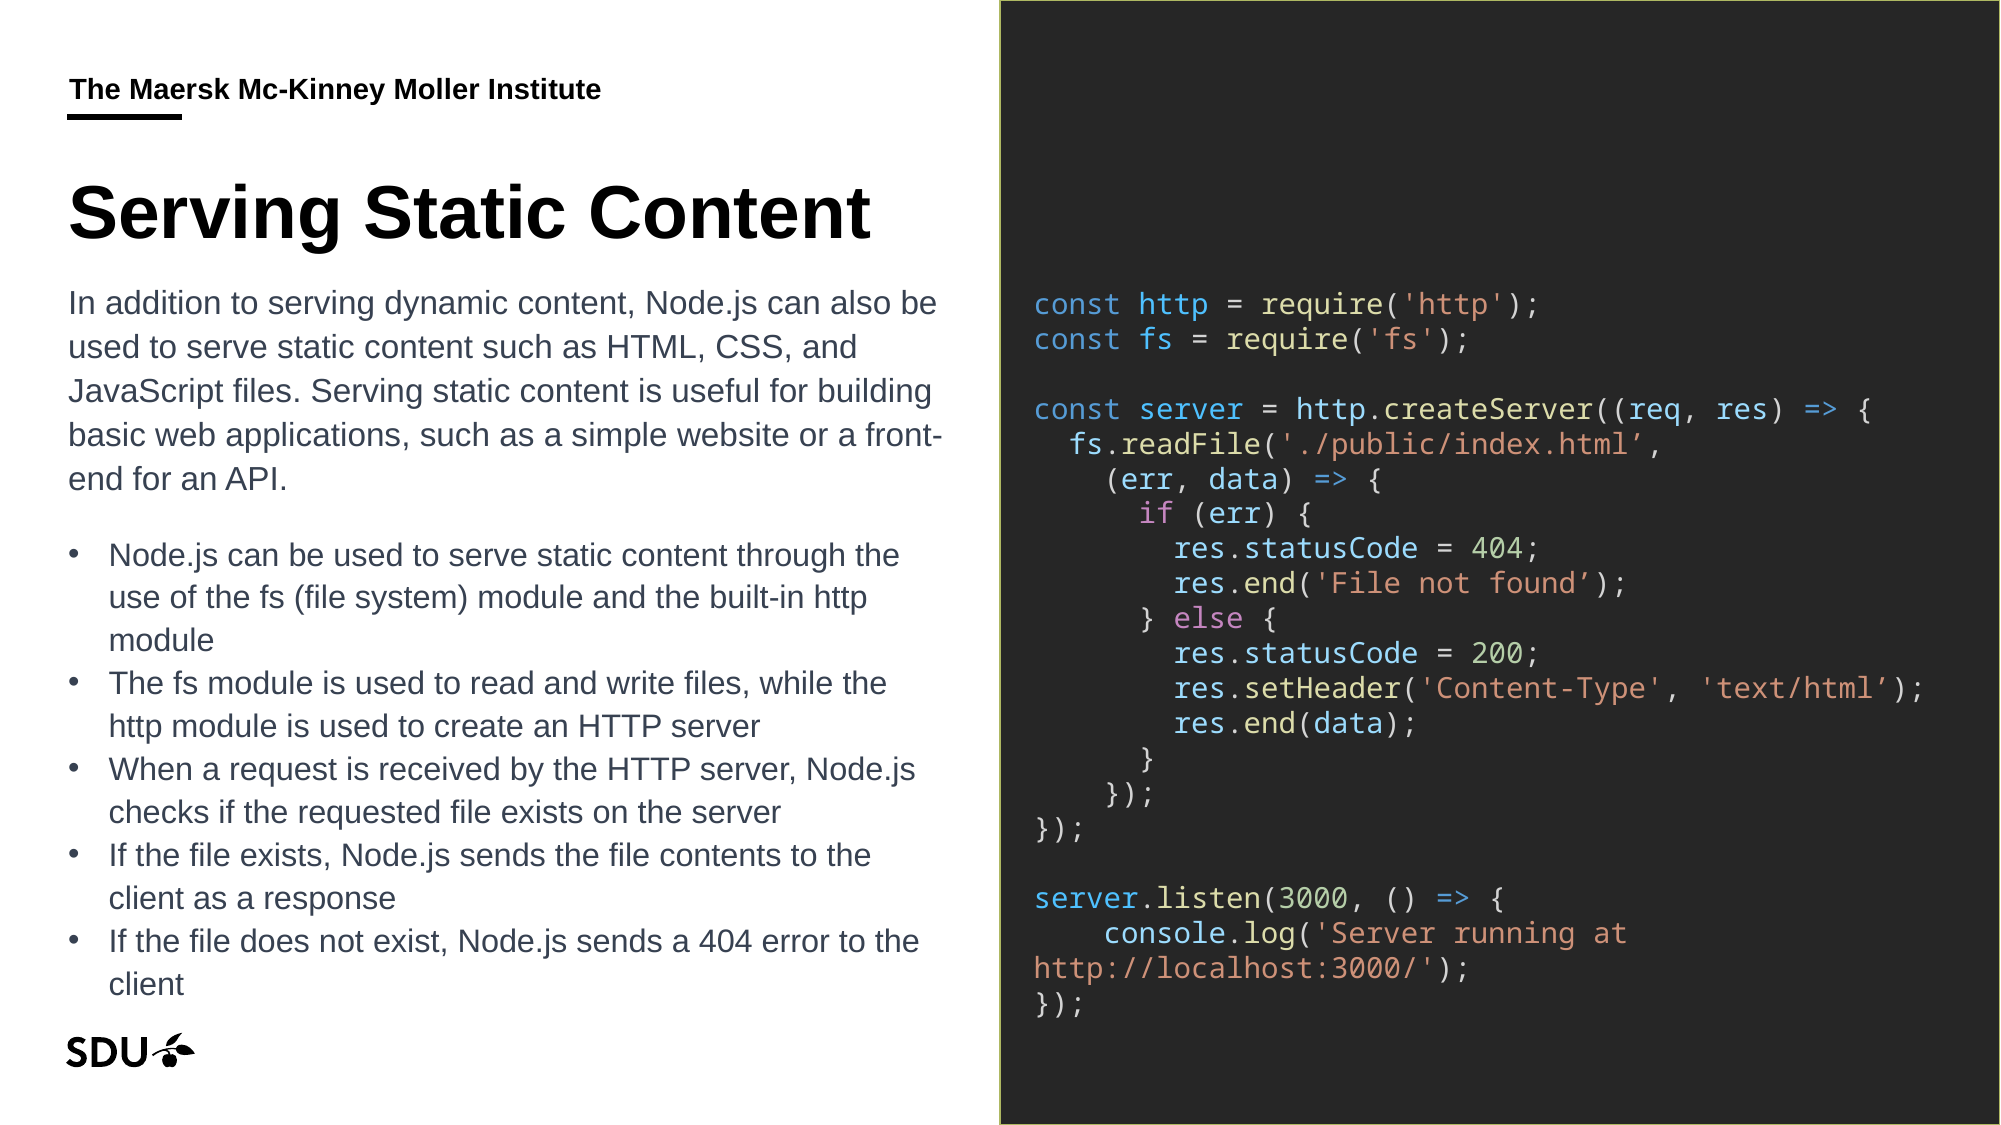

# Serving Static Content
In addition to serving dynamic content, Node.js can also be used to serve static content such as HTML, CSS, and JavaScript files. Serving static content is useful for building basic web applications, such as a simple website or a front-end for an API.
const http = require('http');
const fs = require('fs');
const server = http.createServer((req, res) => {
  fs.readFile('./public/index.html’,
    (err, data) => {
      if (err) {
        res.statusCode = 404;
        res.end('File not found’);
      } else {
        res.statusCode = 200;
        res.setHeader('Content-Type', 'text/html’);
        res.end(data);
      }
    });
});
server.listen(3000, () => {
    console.log('Server running at http://localhost:3000/');
});
Node.js can be used to serve static content through the use of the fs (file system) module and the built-in http module
The fs module is used to read and write files, while the http module is used to create an HTTP server
When a request is received by the HTTP server, Node.js checks if the requested file exists on the server
If the file exists, Node.js sends the file contents to the client as a response
If the file does not exist, Node.js sends a 404 error to the client
18/09/2024
15